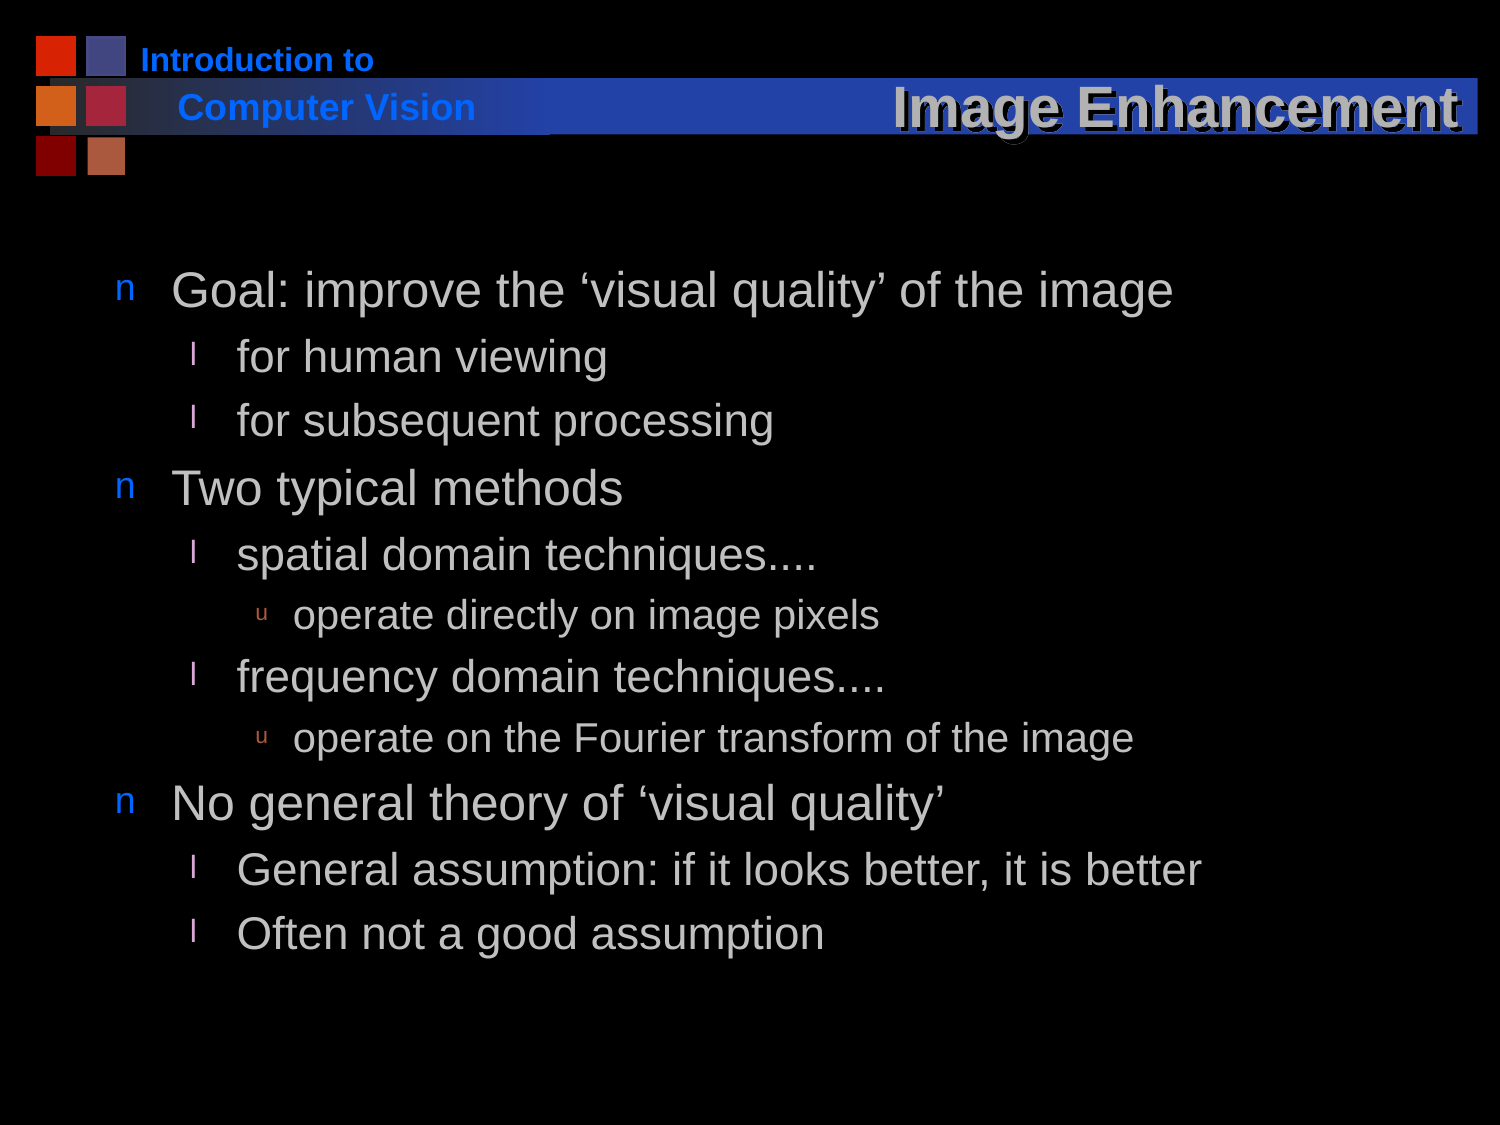

# Image Enhancement
Goal: improve the ‘visual quality’ of the image
for human viewing
for subsequent processing
Two typical methods
spatial domain techniques....
operate directly on image pixels
frequency domain techniques....
operate on the Fourier transform of the image
No general theory of ‘visual quality’
General assumption: if it looks better, it is better
Often not a good assumption